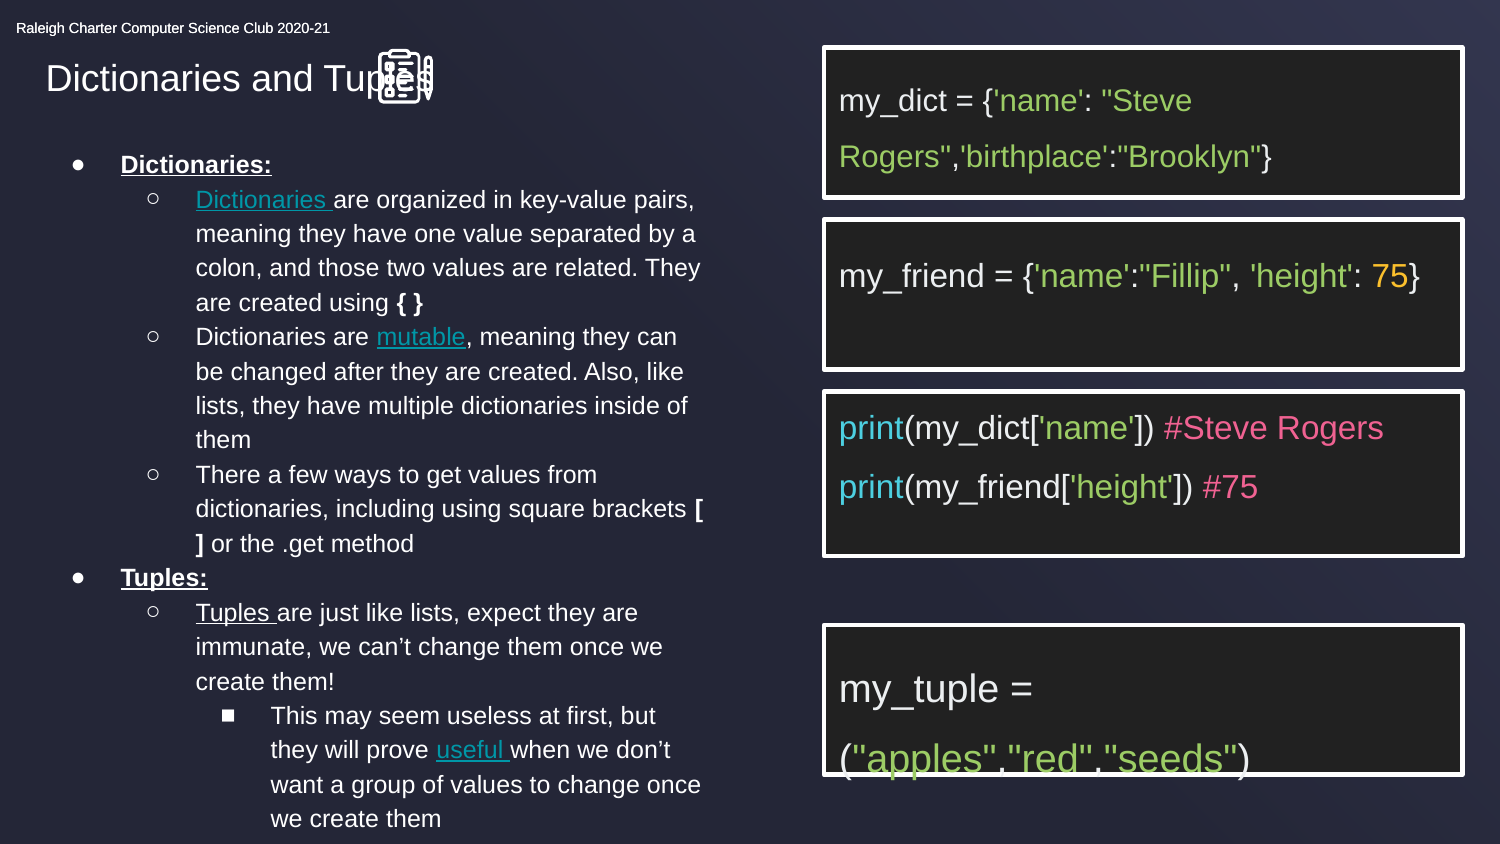

Dictionaries and Tuples
my_dict = {'name': "Steve Rogers",'birthplace':"Brooklyn"}

Dictionaries:
Dictionaries are organized in key-value pairs, meaning they have one value separated by a colon, and those two values are related. They are created using { }
Dictionaries are mutable, meaning they can be changed after they are created. Also, like lists, they have multiple dictionaries inside of them
There a few ways to get values from dictionaries, including using square brackets [ ] or the .get method
Tuples:
Tuples are just like lists, expect they are immunate, we can’t change them once we create them!
This may seem useless at first, but they will prove useful when we don’t want a group of values to change once we create them

my_friend = {'name':"Fillip", 'height': 75}
print(my_dict['name']) #Steve Rogers
print(my_friend['height']) #75
my_tuple = ("apples","red","seeds")